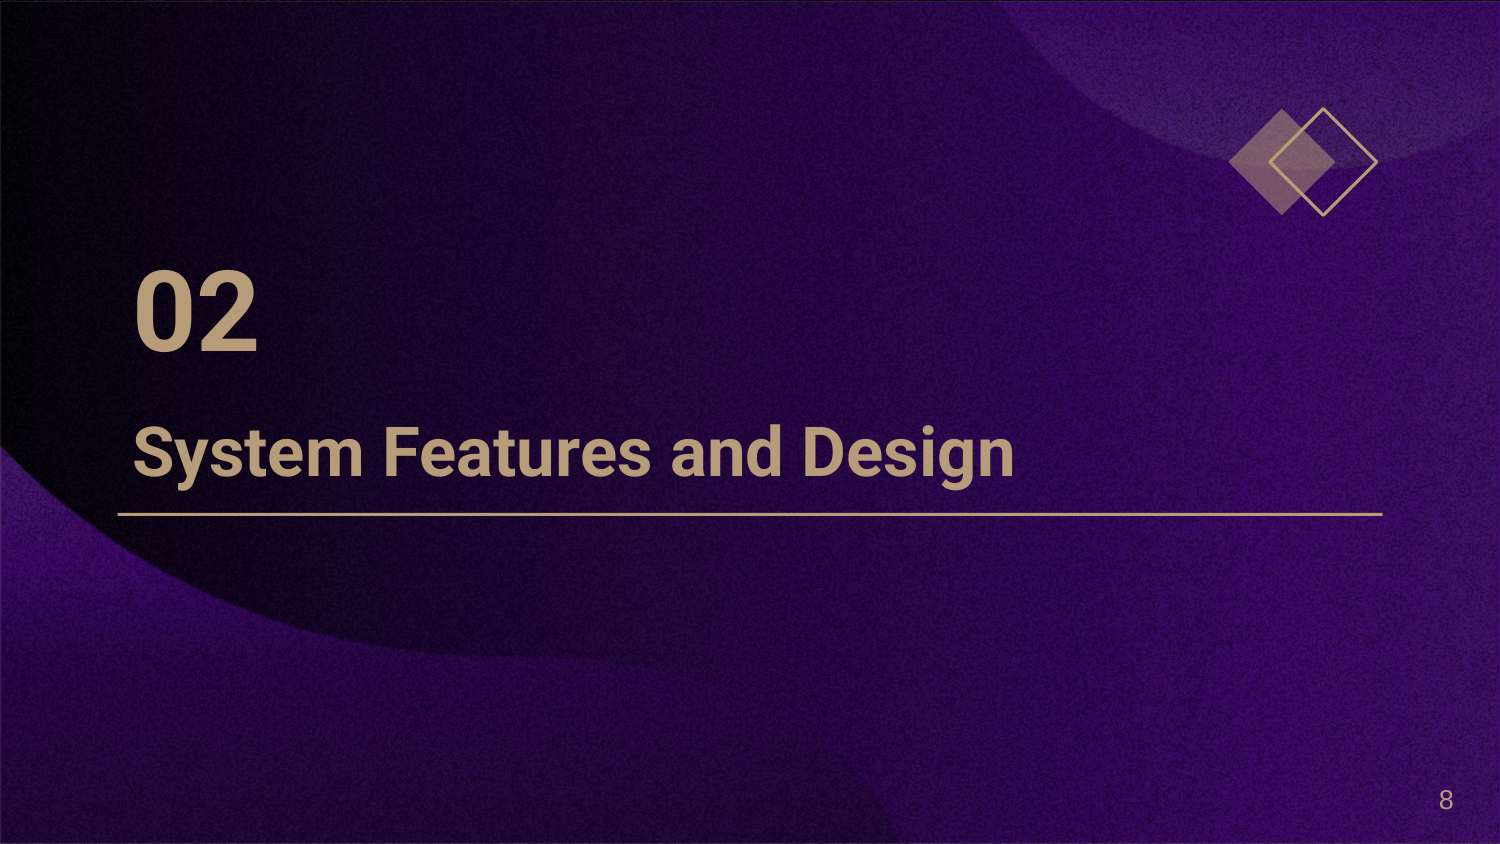

# 02
System Features and Design

8